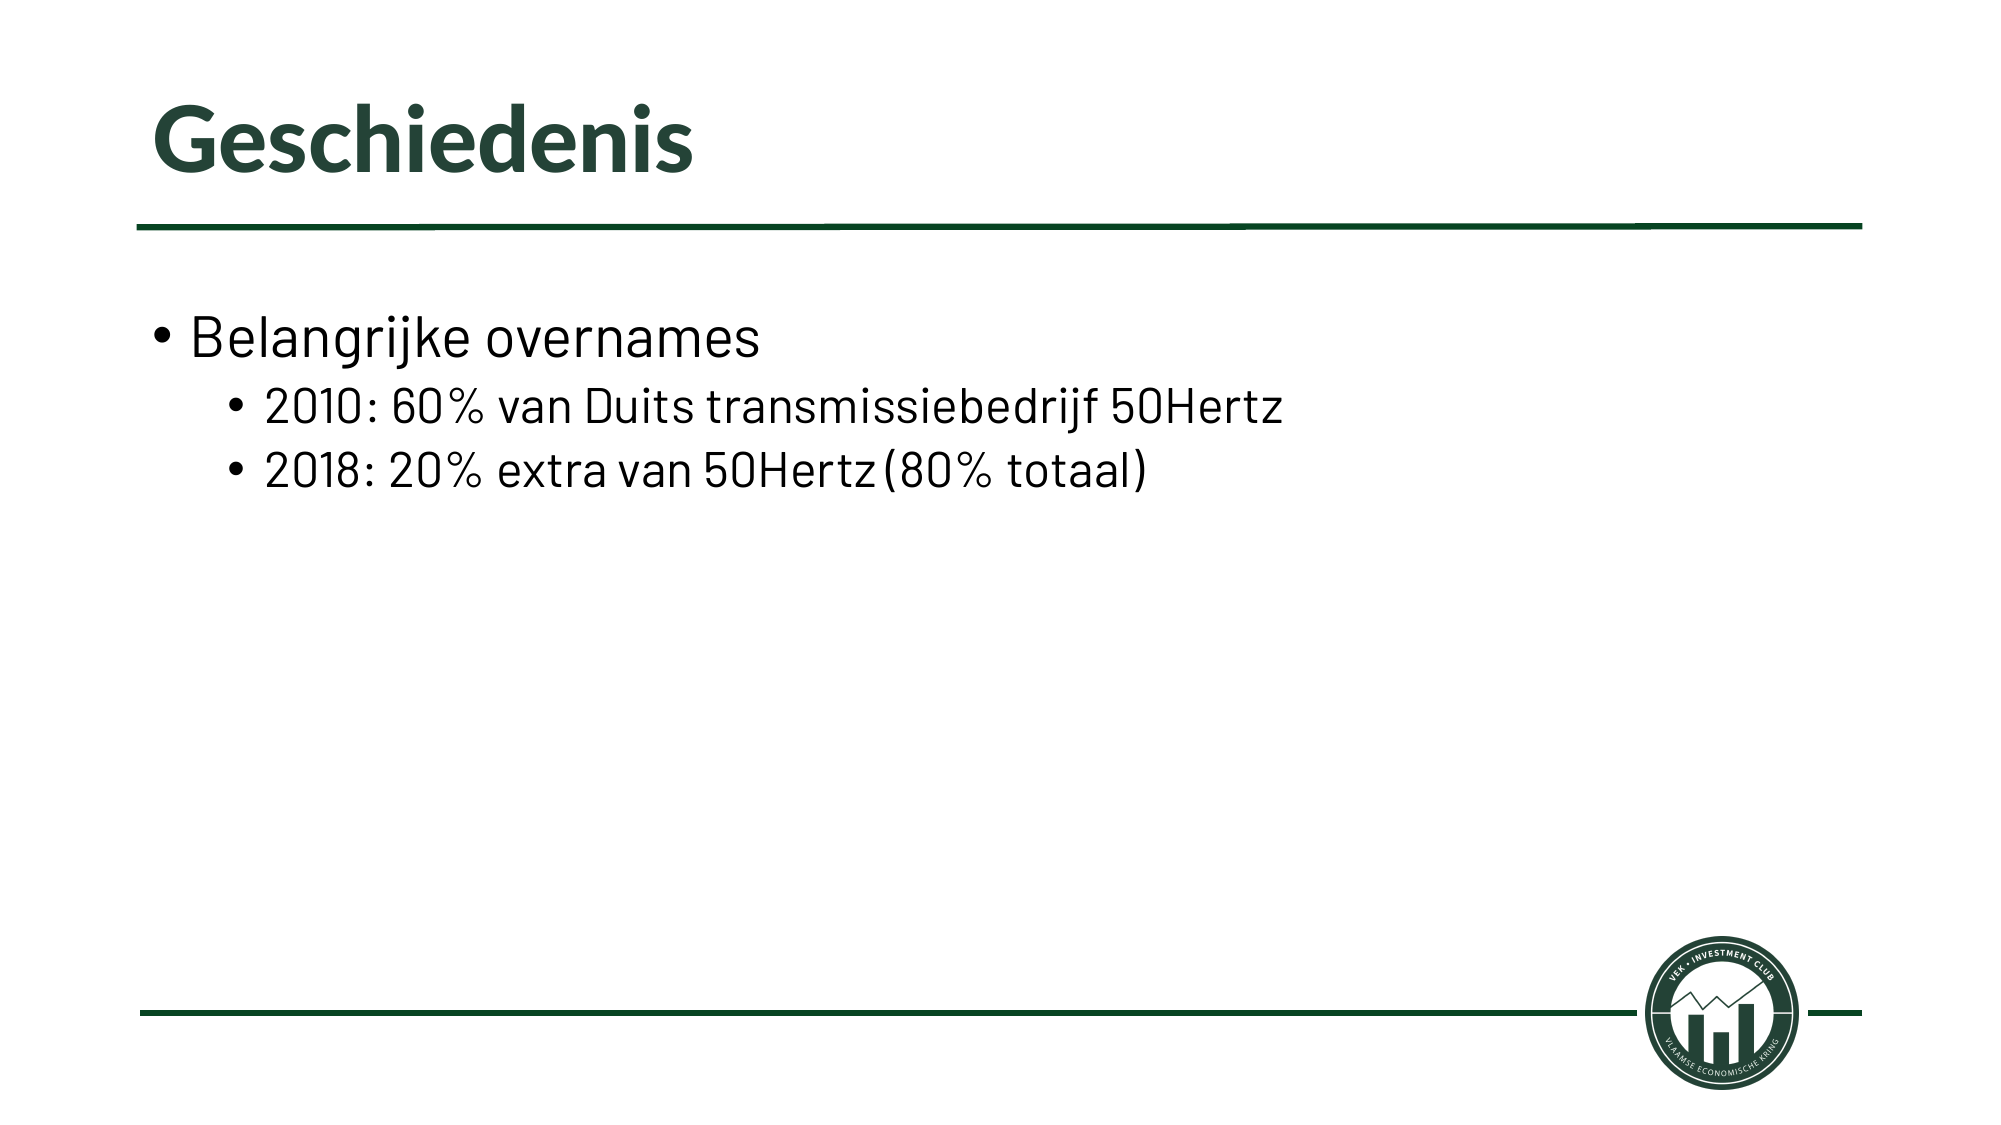

# Geschiedenis
Belangrijke overnames
2010: 60% van Duits transmissiebedrijf 50Hertz
2018: 20% extra van 50Hertz (80% totaal)